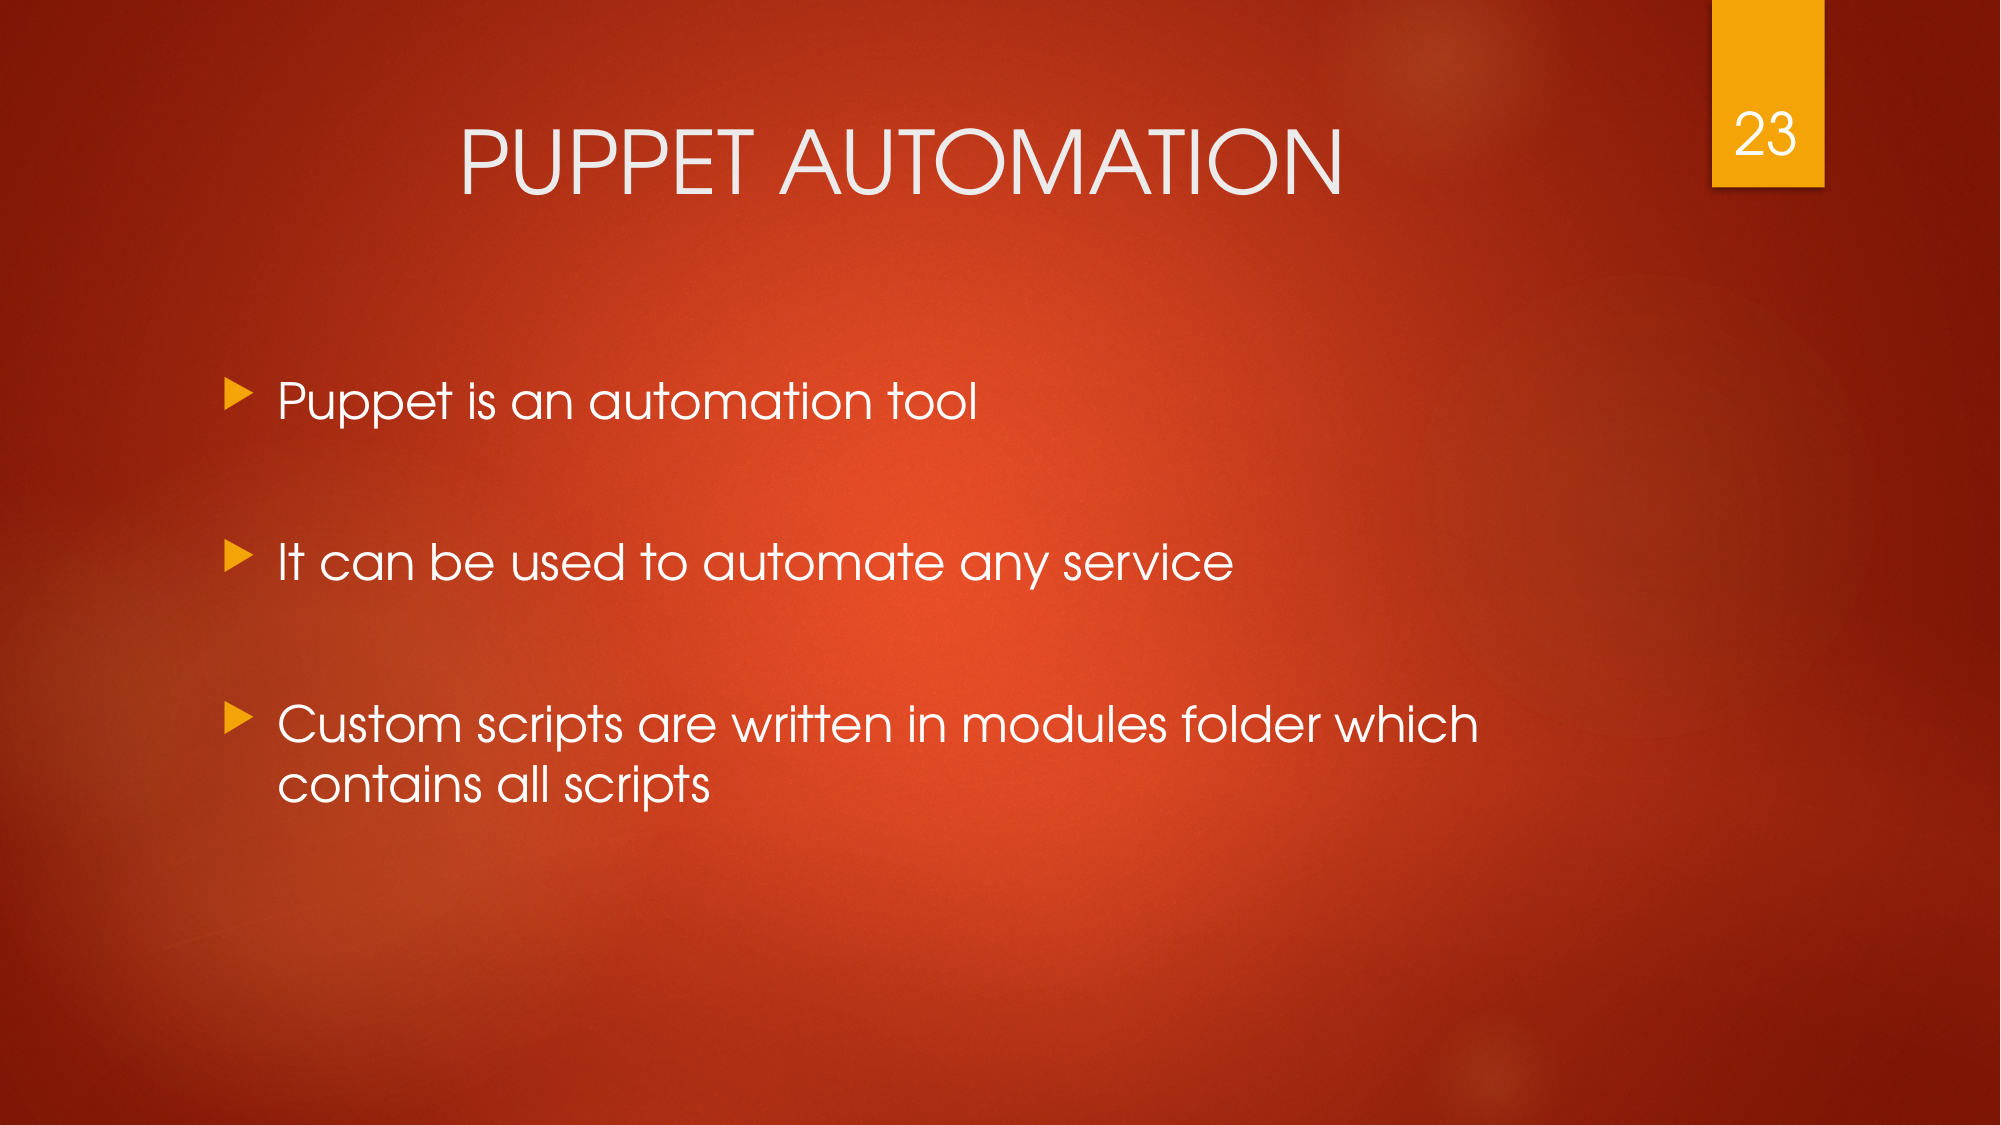

23

PUPPET AUTOMATION
Puppet is an automation tool

It can be used to automate any service

Custom scripts are written in modules folder which contains all scripts